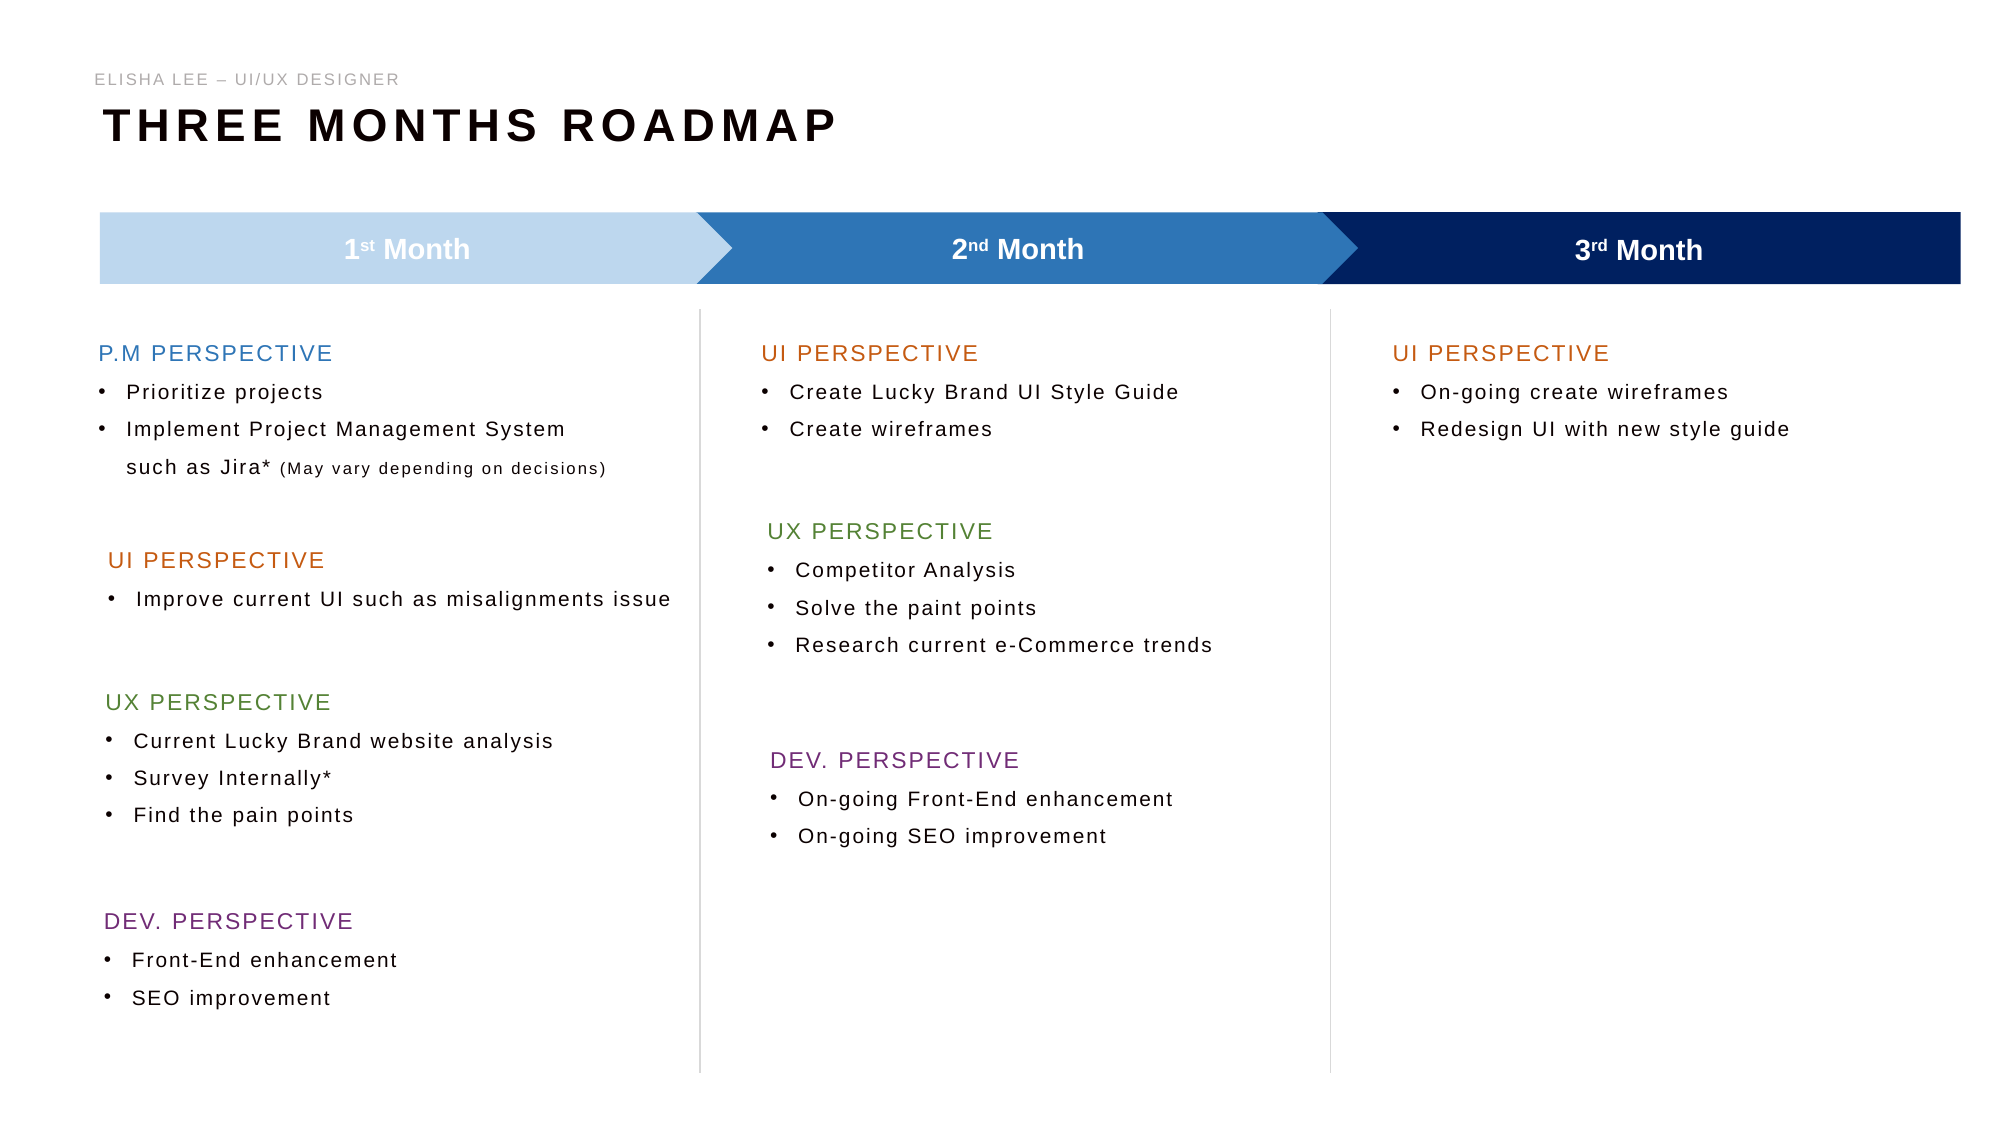

ELISHA LEE – UI/UX DESIGNER
THREE MONTHS ROADMAP
3rd Month
1st Month
2nd Month
P.M PERSPECTIVE
Prioritize projects
Implement Project Management System such as Jira* (May vary depending on decisions)
UI PERSPECTIVE
Create Lucky Brand UI Style Guide
Create wireframes
UI PERSPECTIVE
On-going create wireframes
Redesign UI with new style guide
UX PERSPECTIVE
Competitor Analysis
Solve the paint points
Research current e-Commerce trends
UI PERSPECTIVE
Improve current UI such as misalignments issue
UX PERSPECTIVE
Current Lucky Brand website analysis
Survey Internally*
Find the pain points
DEV. PERSPECTIVE
On-going Front-End enhancement
On-going SEO improvement
DEV. PERSPECTIVE
Front-End enhancement
SEO improvement